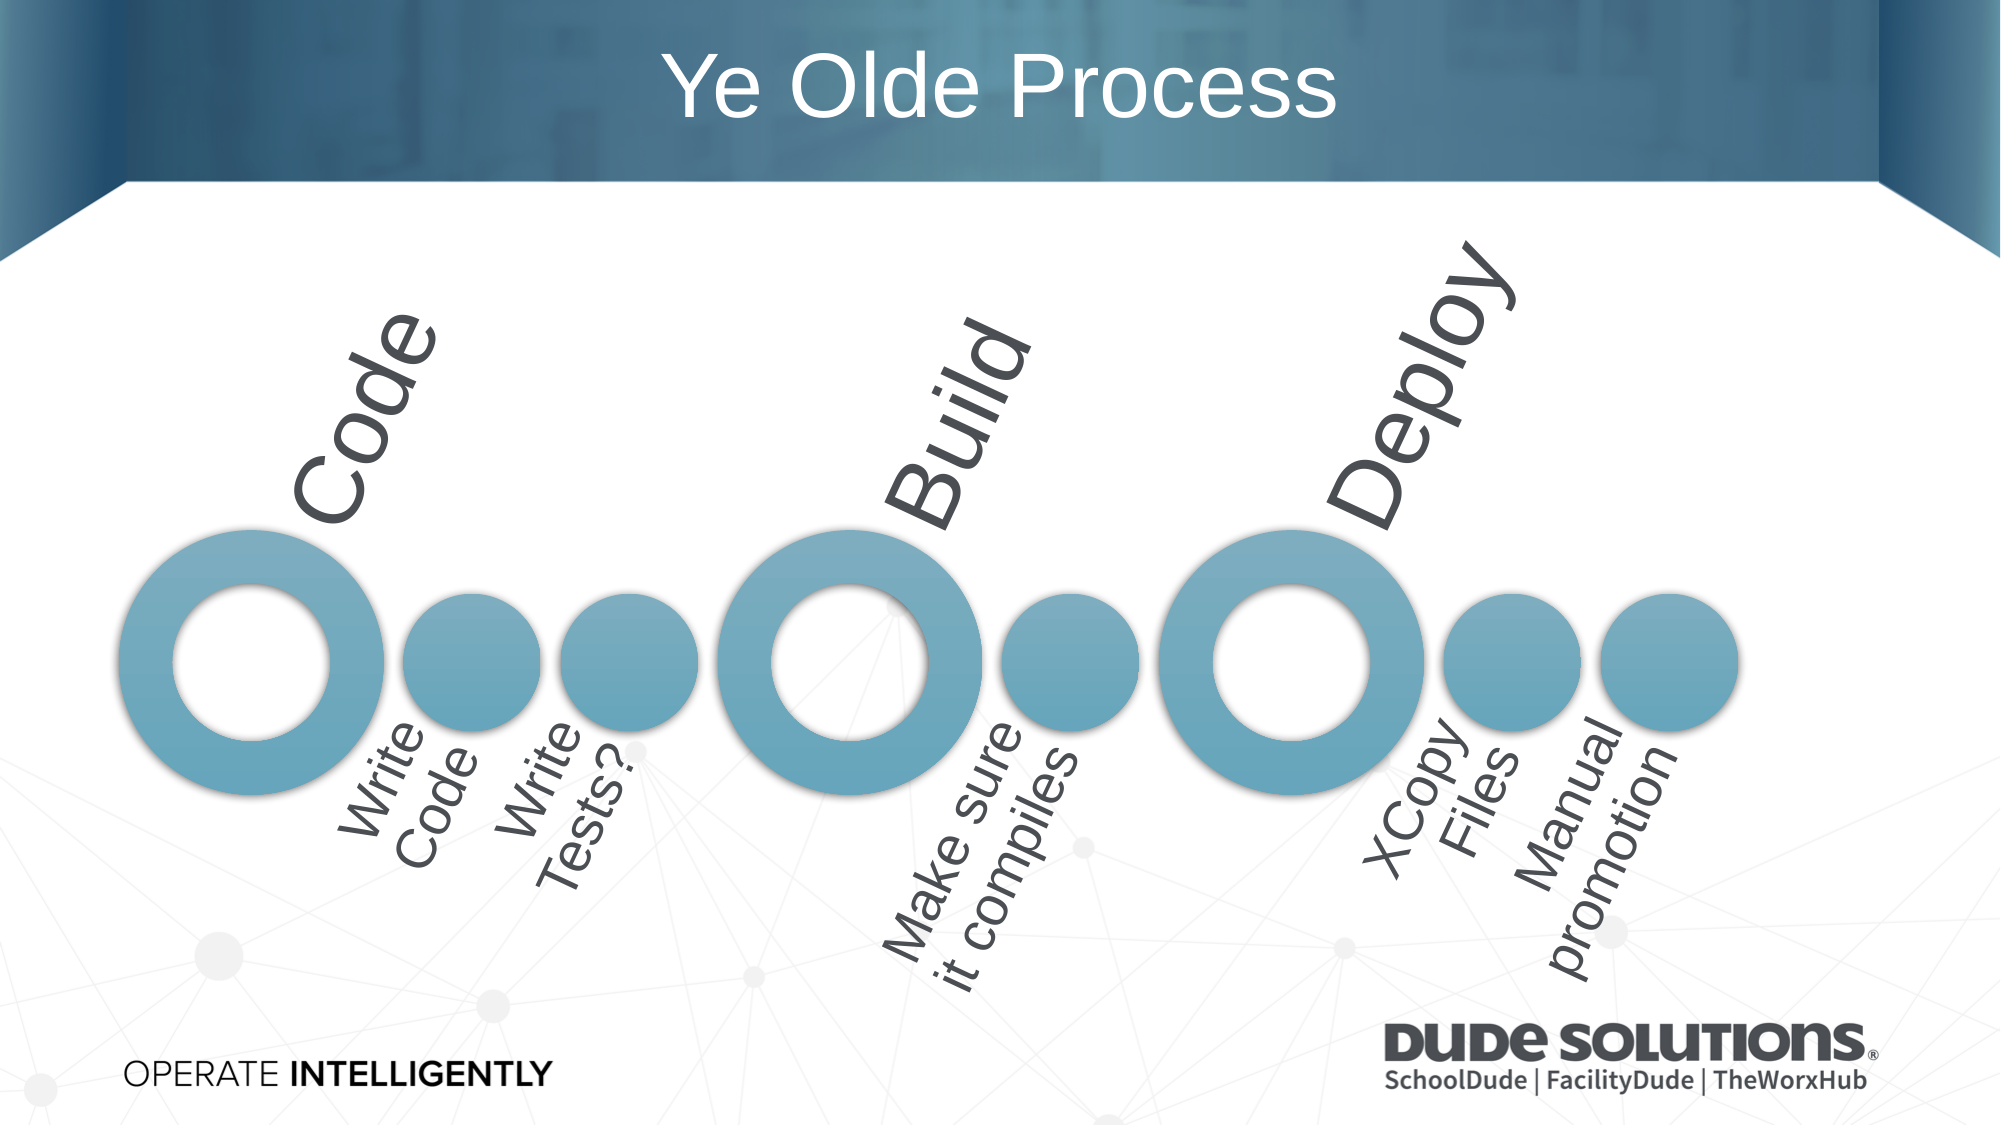

# Ye Olde Process
Code
Write Code
Write Tests?
Build
Make sure it compiles
Deploy
XCopy Files
Manual promotion